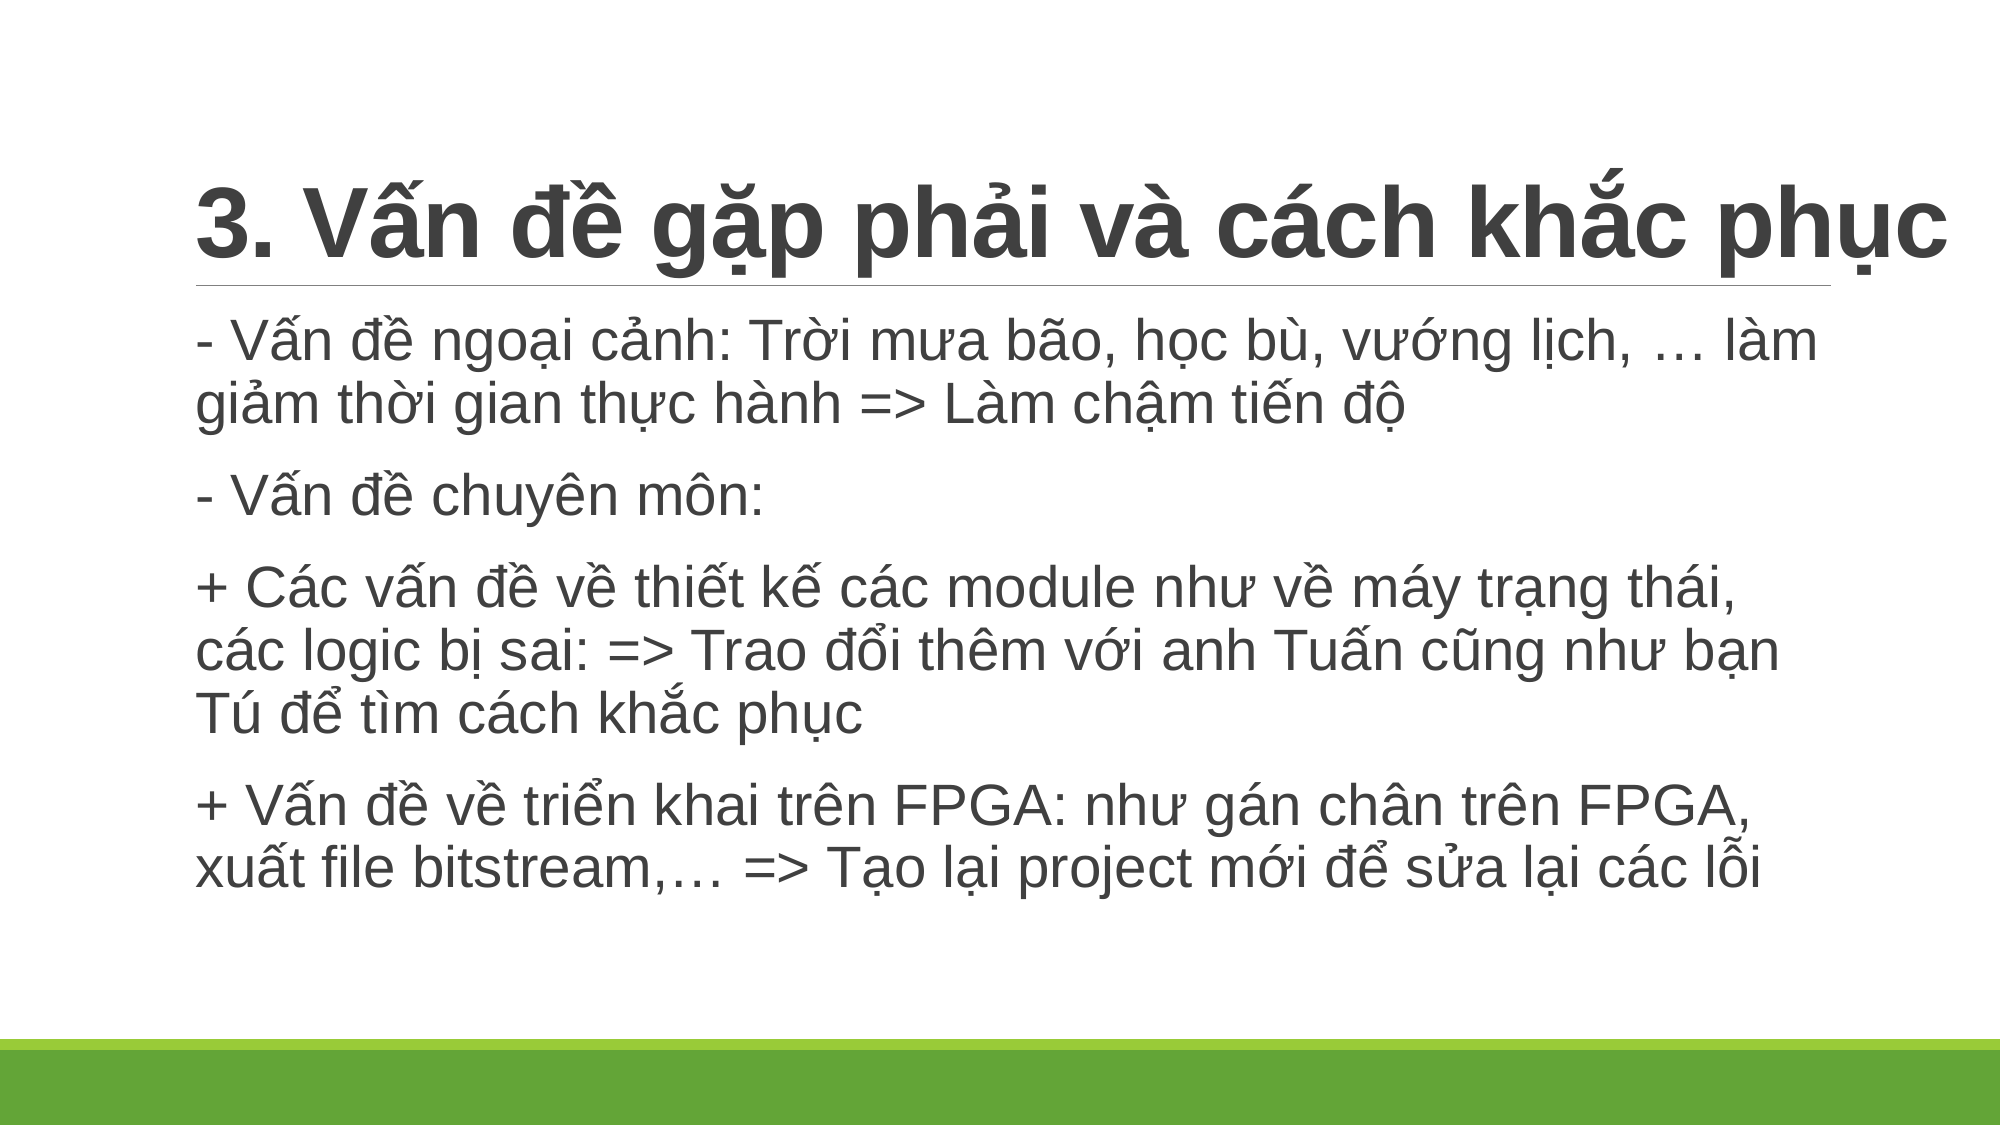

# 3. Vấn đề gặp phải và cách khắc phục
- Vấn đề ngoại cảnh: Trời mưa bão, học bù, vướng lịch, … làm giảm thời gian thực hành => Làm chậm tiến độ
- Vấn đề chuyên môn:
+ Các vấn đề về thiết kế các module như về máy trạng thái, các logic bị sai: => Trao đổi thêm với anh Tuấn cũng như bạn Tú để tìm cách khắc phục
+ Vấn đề về triển khai trên FPGA: như gán chân trên FPGA, xuất file bitstream,… => Tạo lại project mới để sửa lại các lỗi